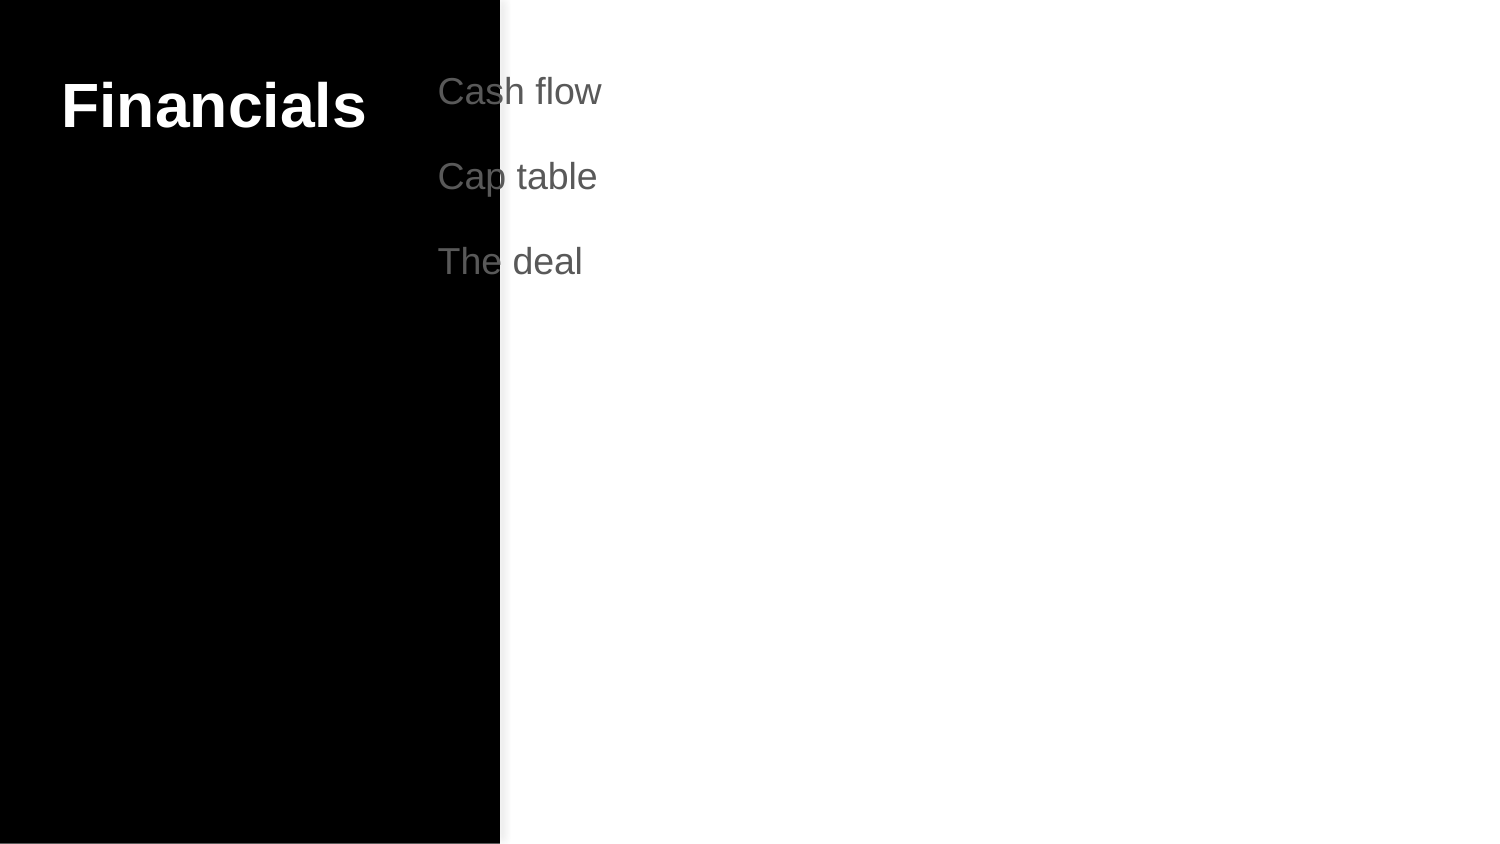

Cash flow
Cap table
The deal
# Financials